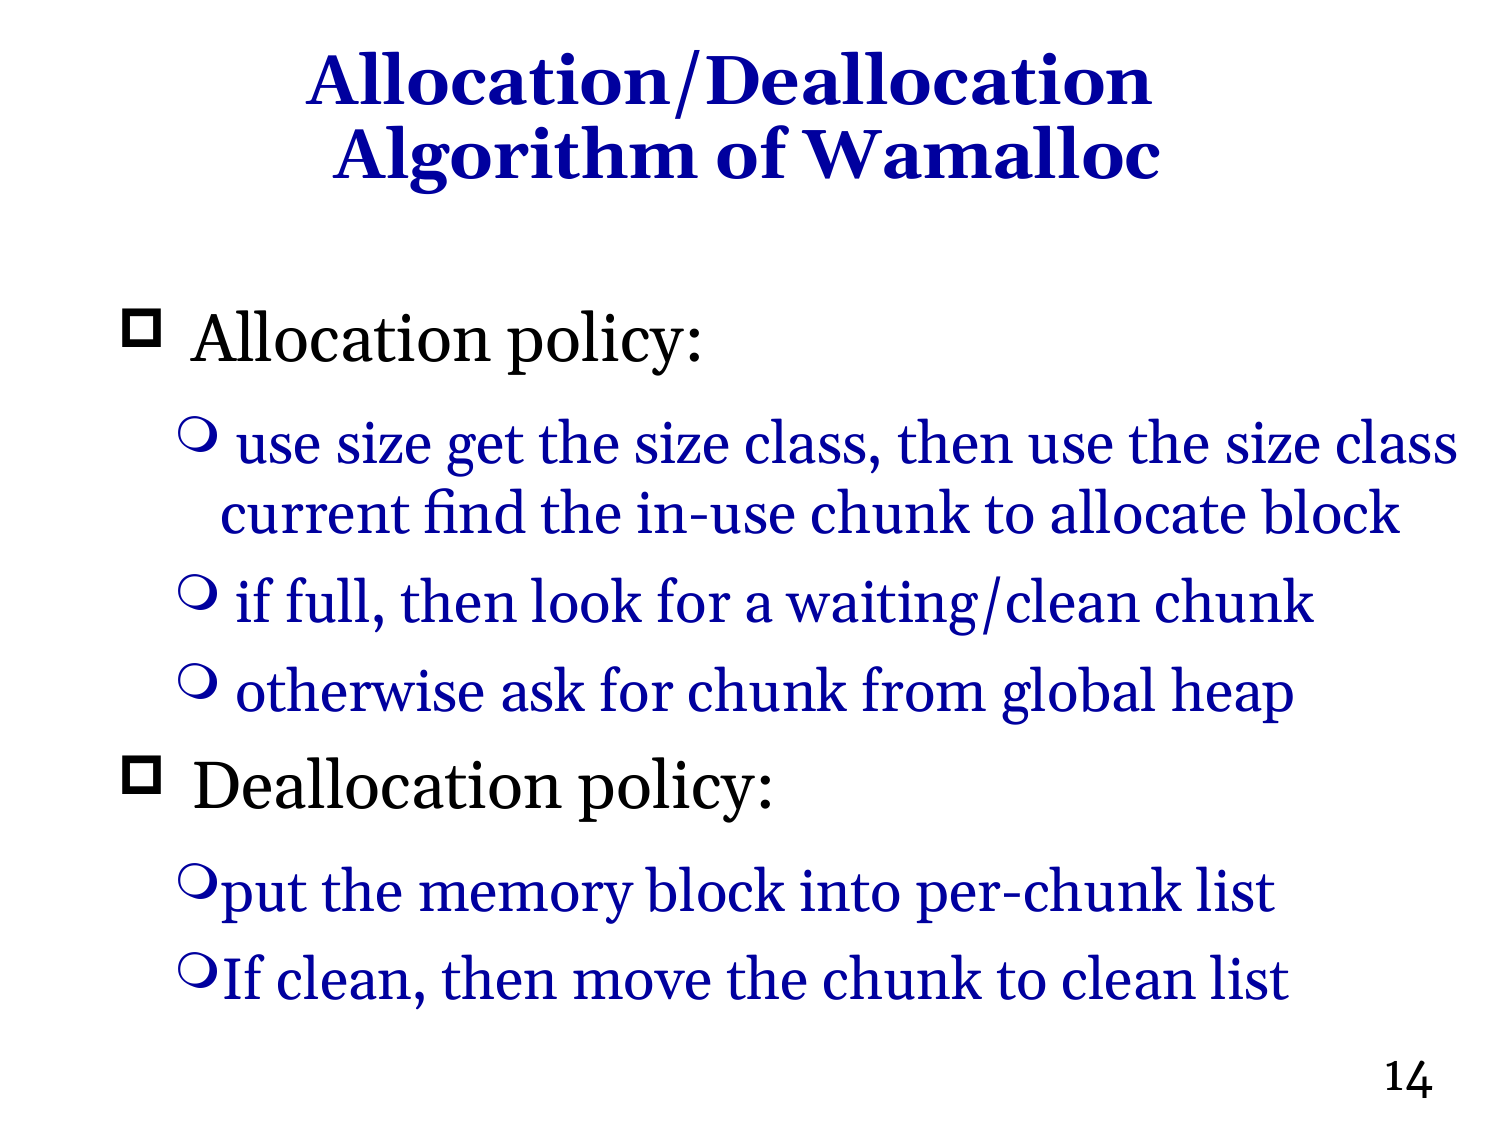

# Allocation/Deallocation Algorithm of Wamalloc
Allocation policy:
 use size get the size class, then use the size class current find the in-use chunk to allocate block
 if full, then look for a waiting/clean chunk
 otherwise ask for chunk from global heap
Deallocation policy:
put the memory block into per-chunk list
If clean, then move the chunk to clean list

14